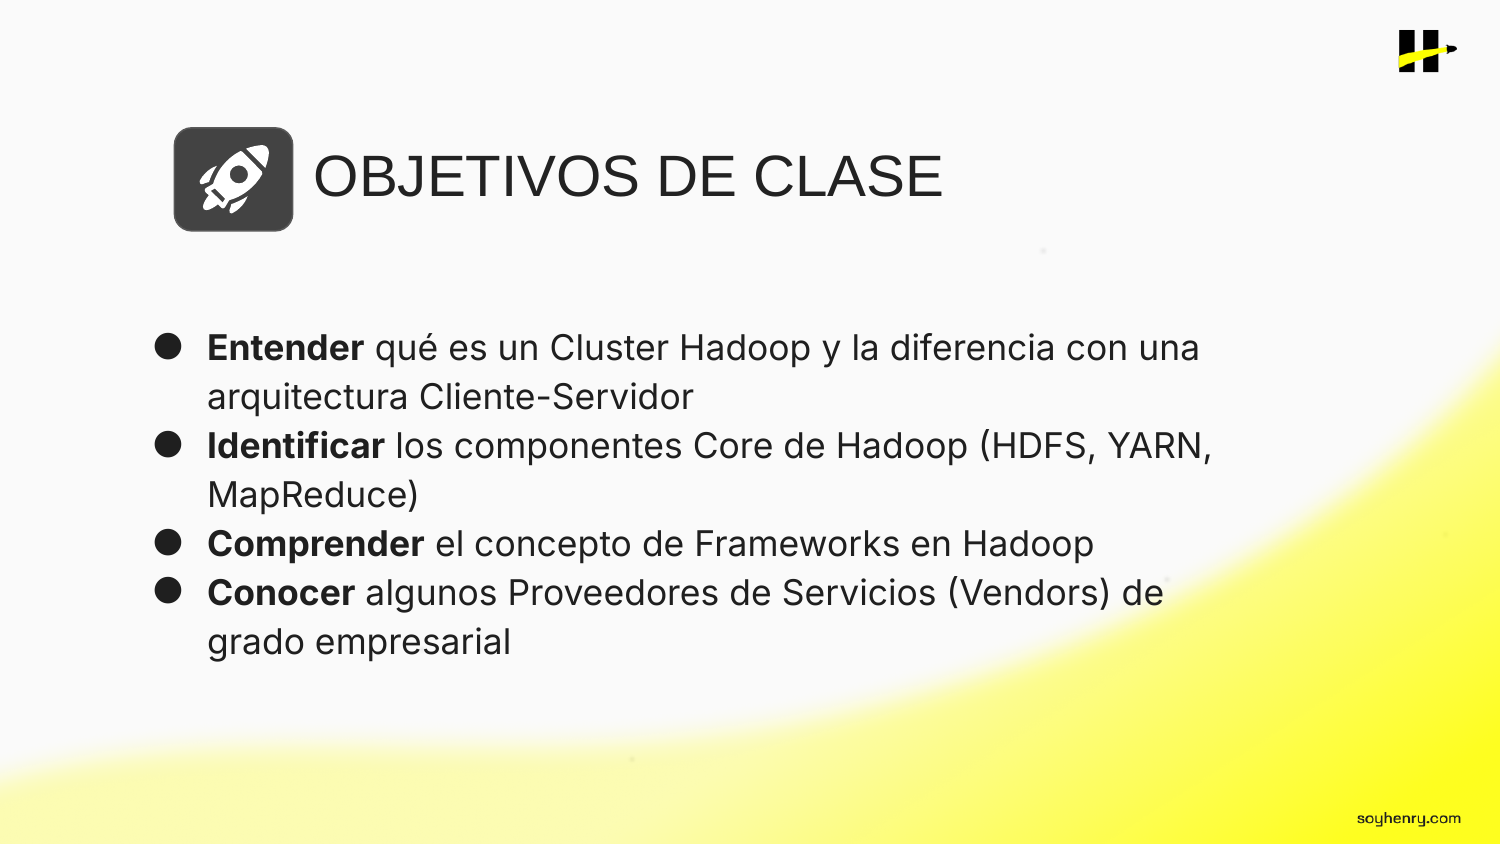

OBJETIVOS DE CLASE

Entender qué es un Cluster Hadoop y la diferencia con una arquitectura Cliente-Servidor
Identificar los componentes Core de Hadoop (HDFS, YARN, MapReduce)
Comprender el concepto de Frameworks en Hadoop
Conocer algunos Proveedores de Servicios (Vendors) de grado empresarial